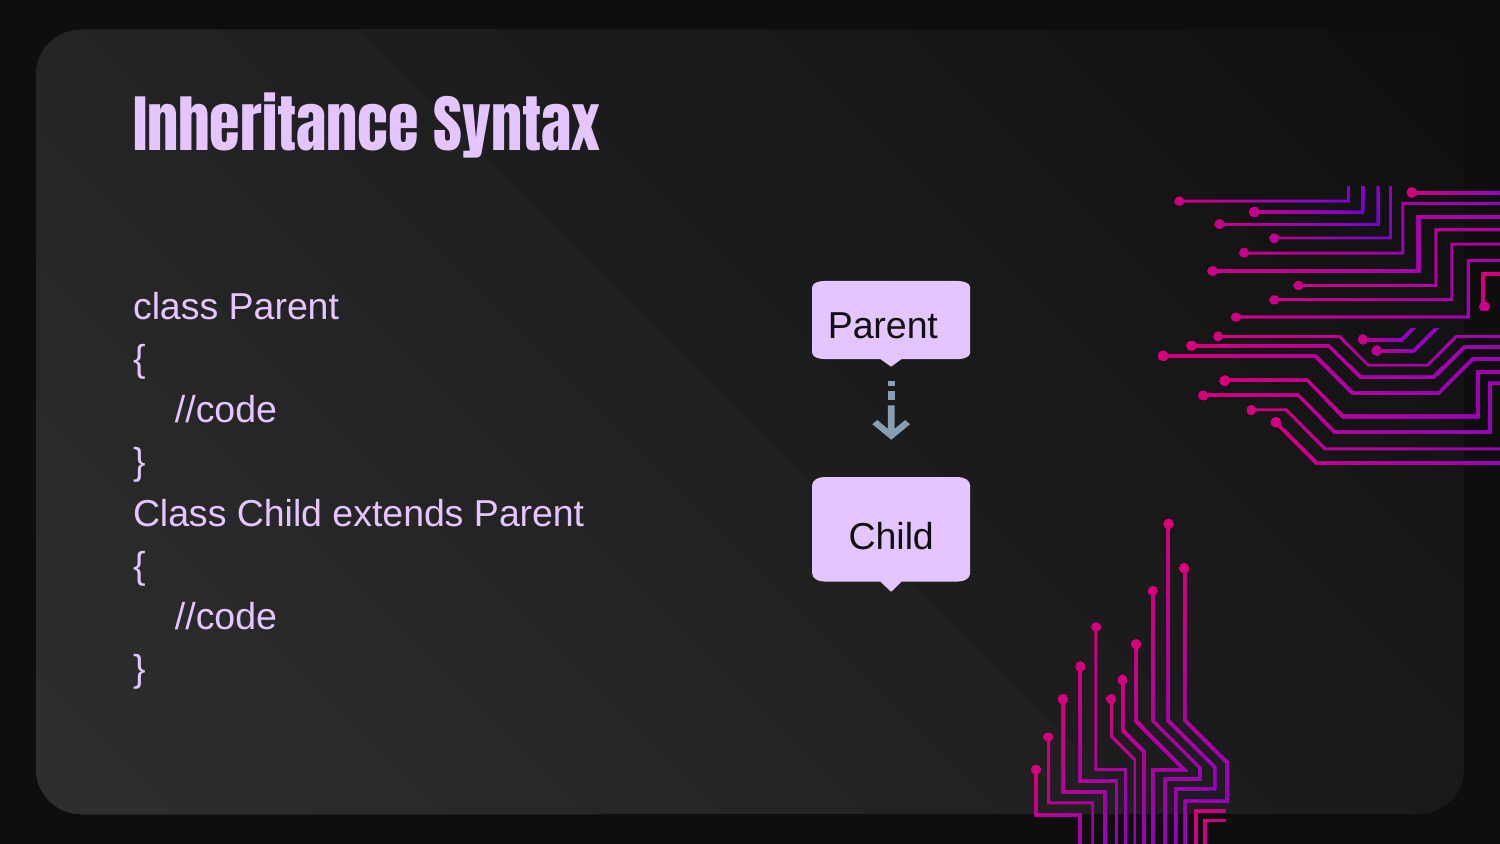

# Inheritance Syntax
class Parent
{
    //code
}
Class Child extends Parent
{
    //code
}
Parent

Child